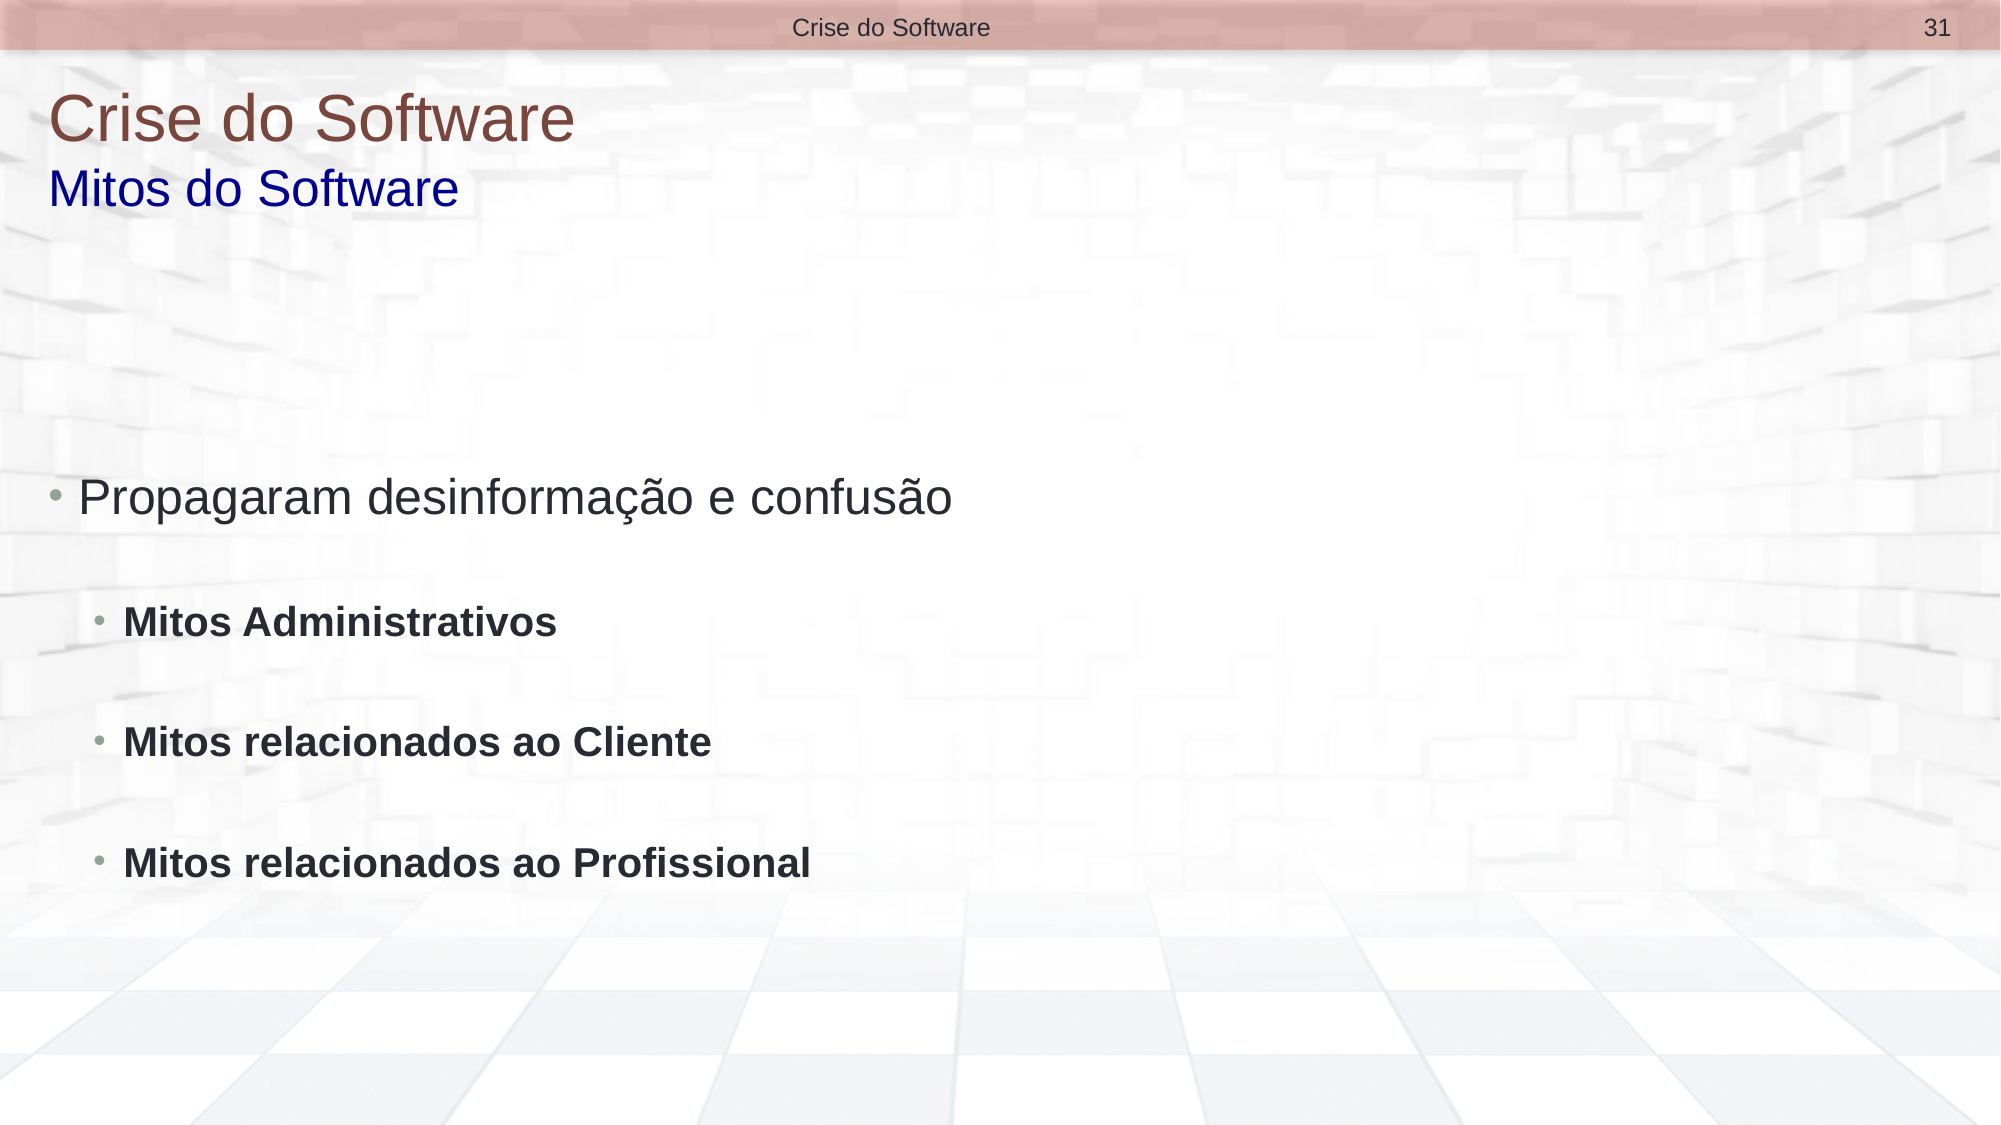

31
Crise do Software
# Crise do Software Mitos do Software
Propagaram desinformação e confusão

Mitos Administrativos

Mitos relacionados ao Cliente

Mitos relacionados ao Profissional